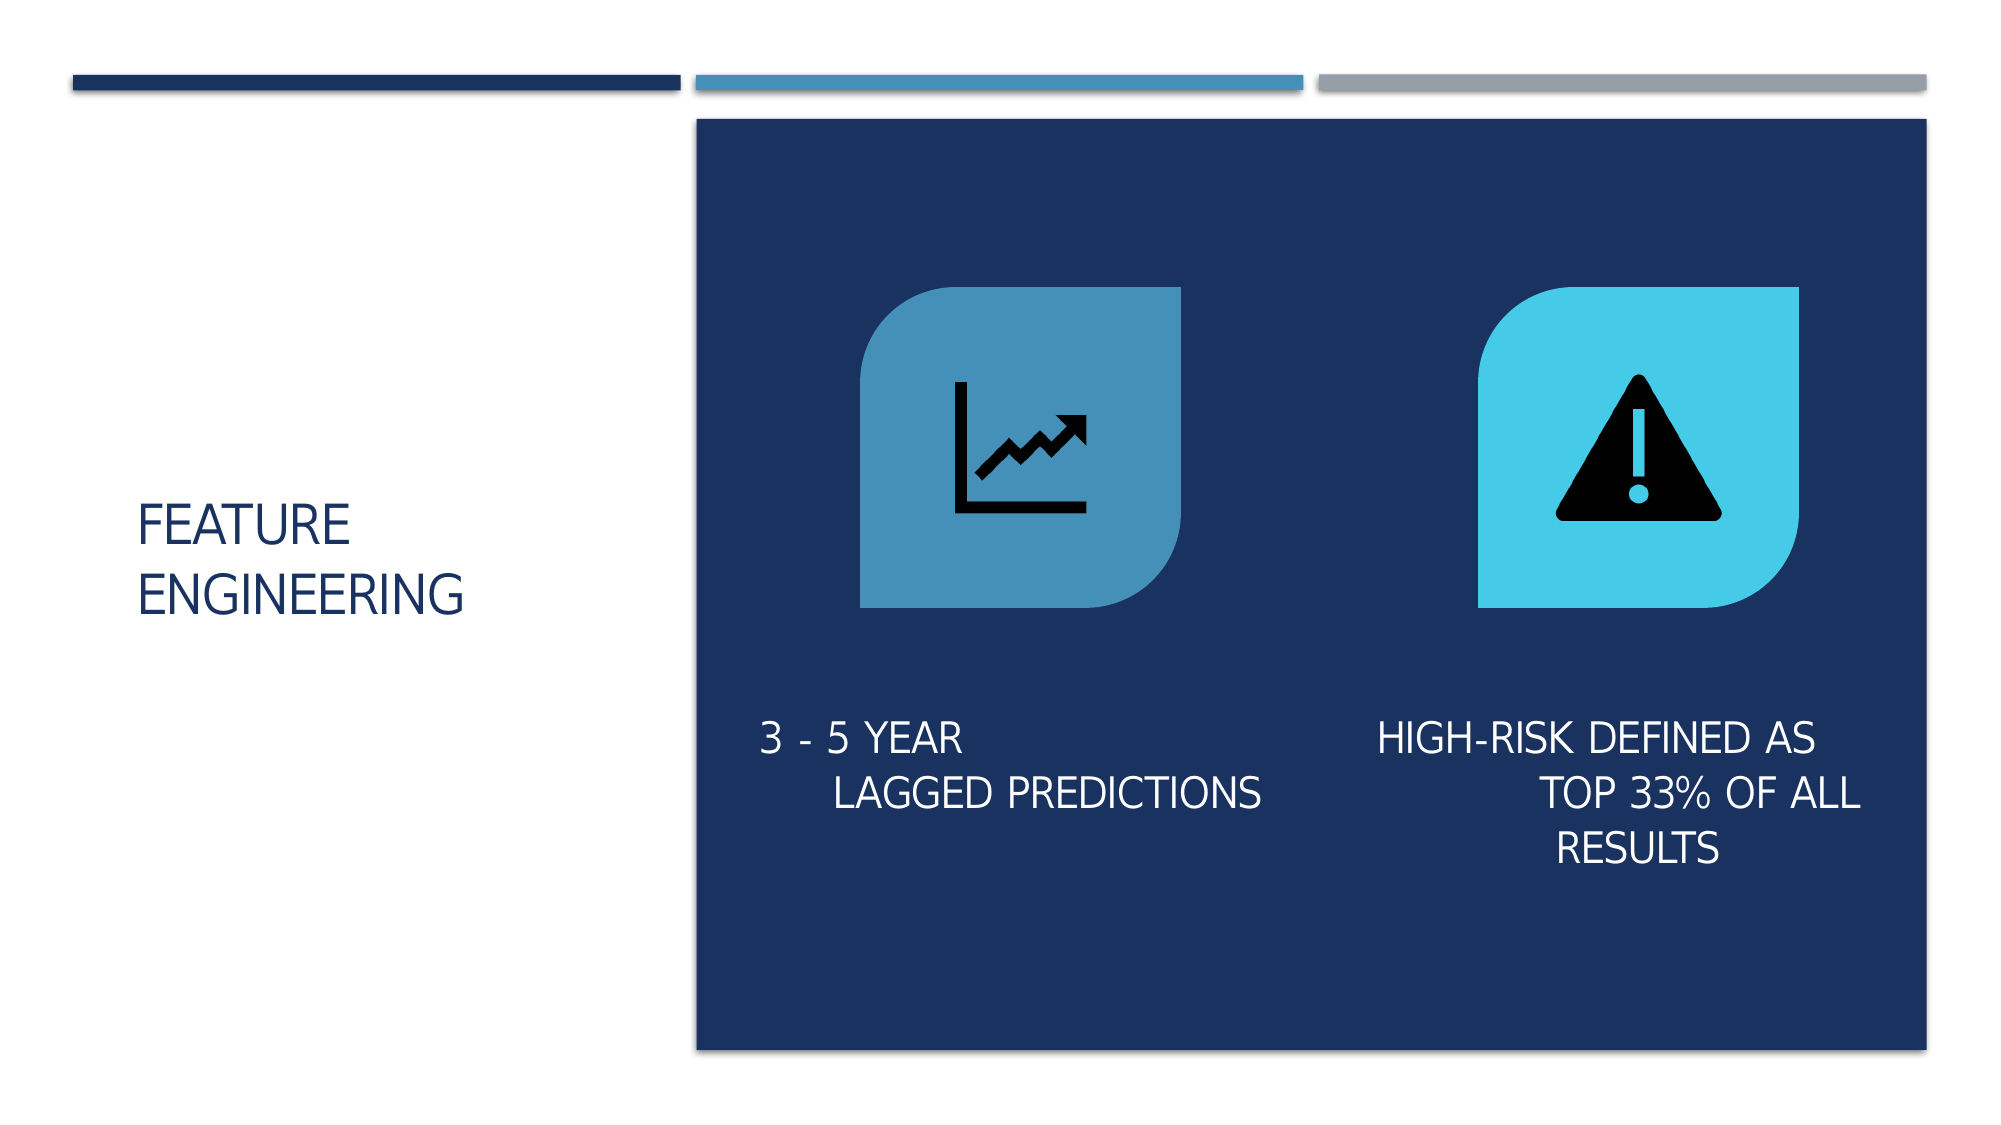

# Feature Engineering
3 - 5 Year                            Lagged Predictions
High-Risk Defined as                Top 33% of All Results